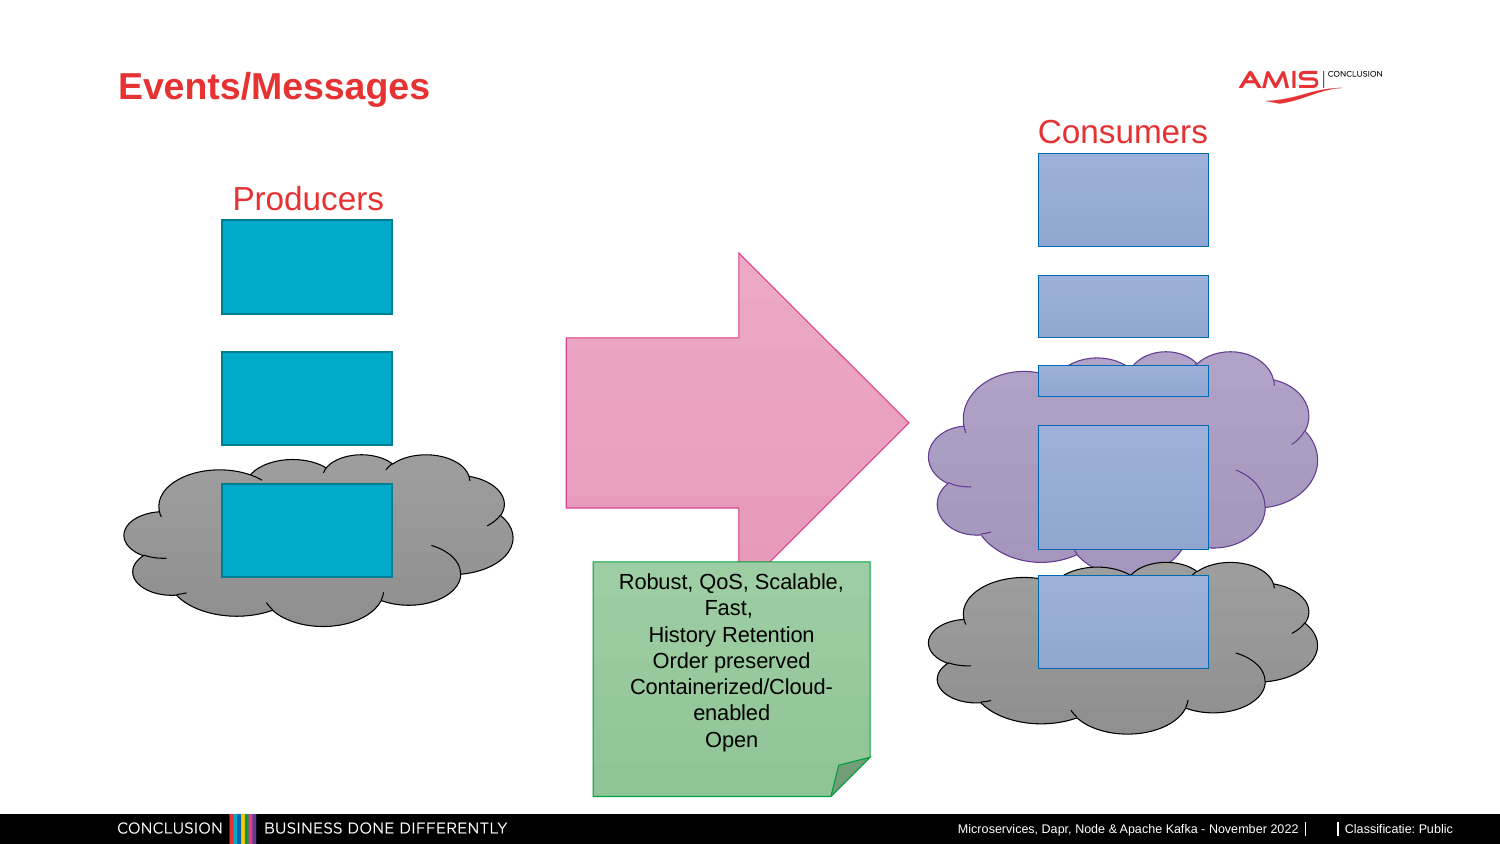

# Events/Messages
Consumers

Producers

Robust, QoS, Scalable, Fast,
History Retention
Order preserved
Containerized/Cloud-enabled
Open

Microservices, Dapr, Node & Apache Kafka - November 2022